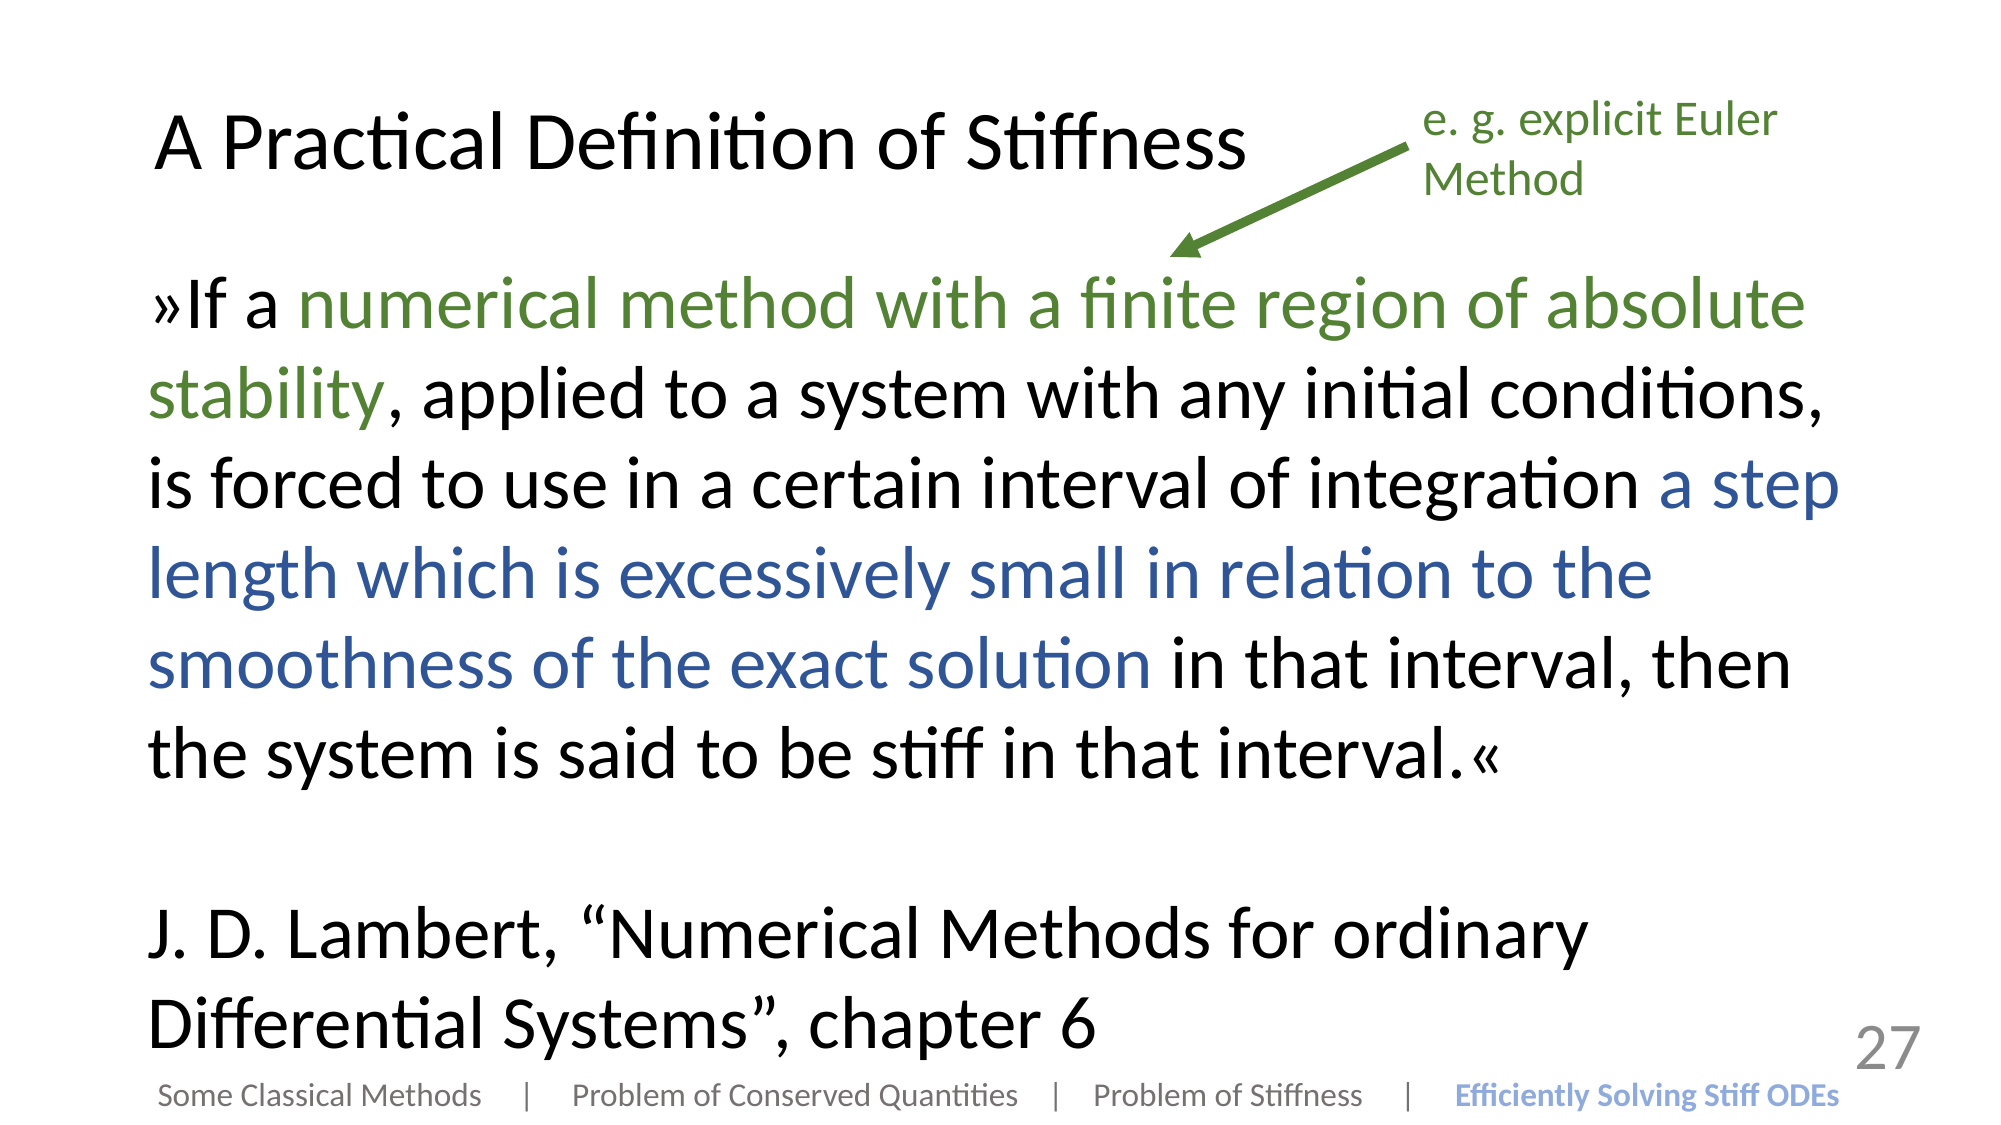

A Practical Definition of Stiffness
e. g. explicit Euler Method
»If a numerical method with a finite region of absolute stability, applied to a system with any initial conditions, is forced to use in a certain interval of integration a step length which is excessively small in relation to the smoothness of the exact solution in that interval, then the system is said to be stiff in that interval.«

J. D. Lambert, “Numerical Methods for ordinary Differential Systems”, chapter 6
27
Some Classical Methods     |     Problem of Conserved Quantities    |    Problem of Stiffness     |     Efficiently Solving Stiff ODEs